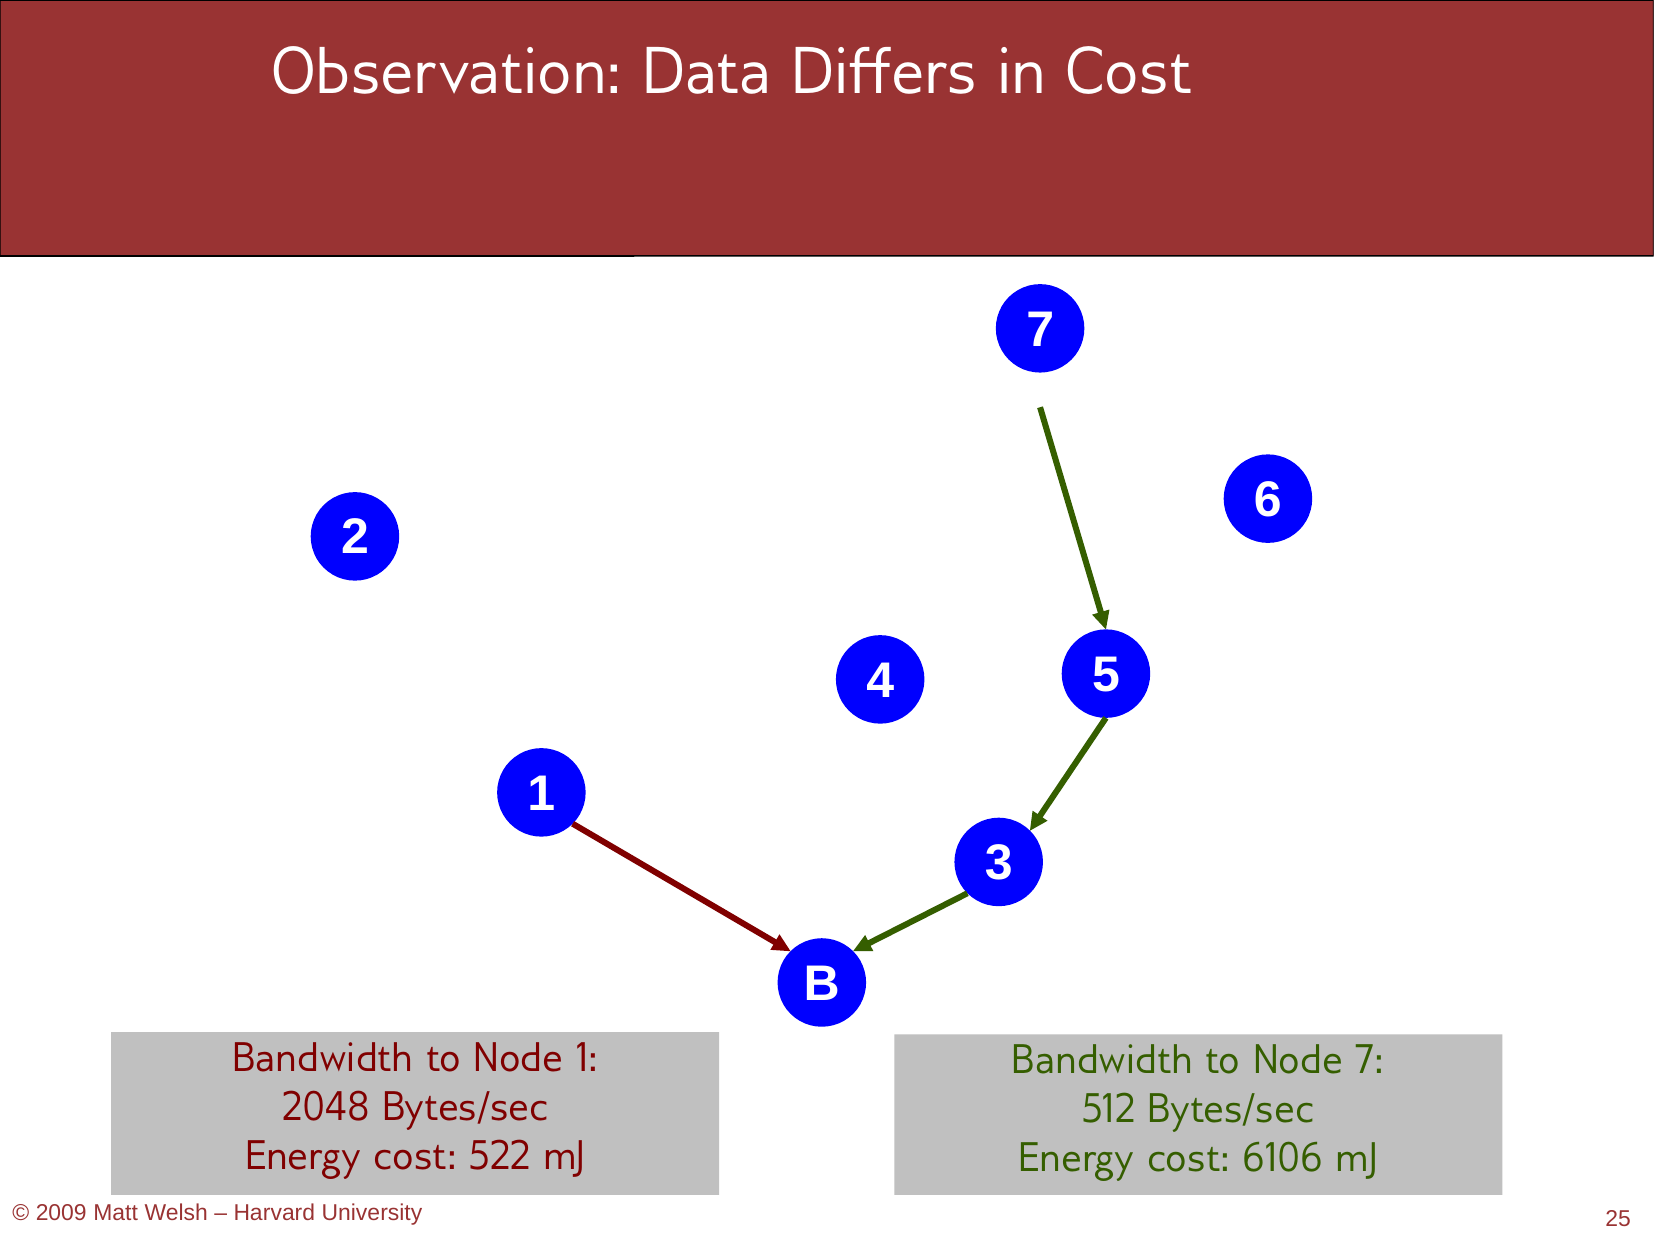

Observation: Data Differs in Cost
7
6
2
5
4
1
3
B
Bandwidth to Node 1:
2048 Bytes/sec
Energy cost: 522 mJ
Bandwidth to Node 7:
512 Bytes/sec
Energy cost: 6106 mJ